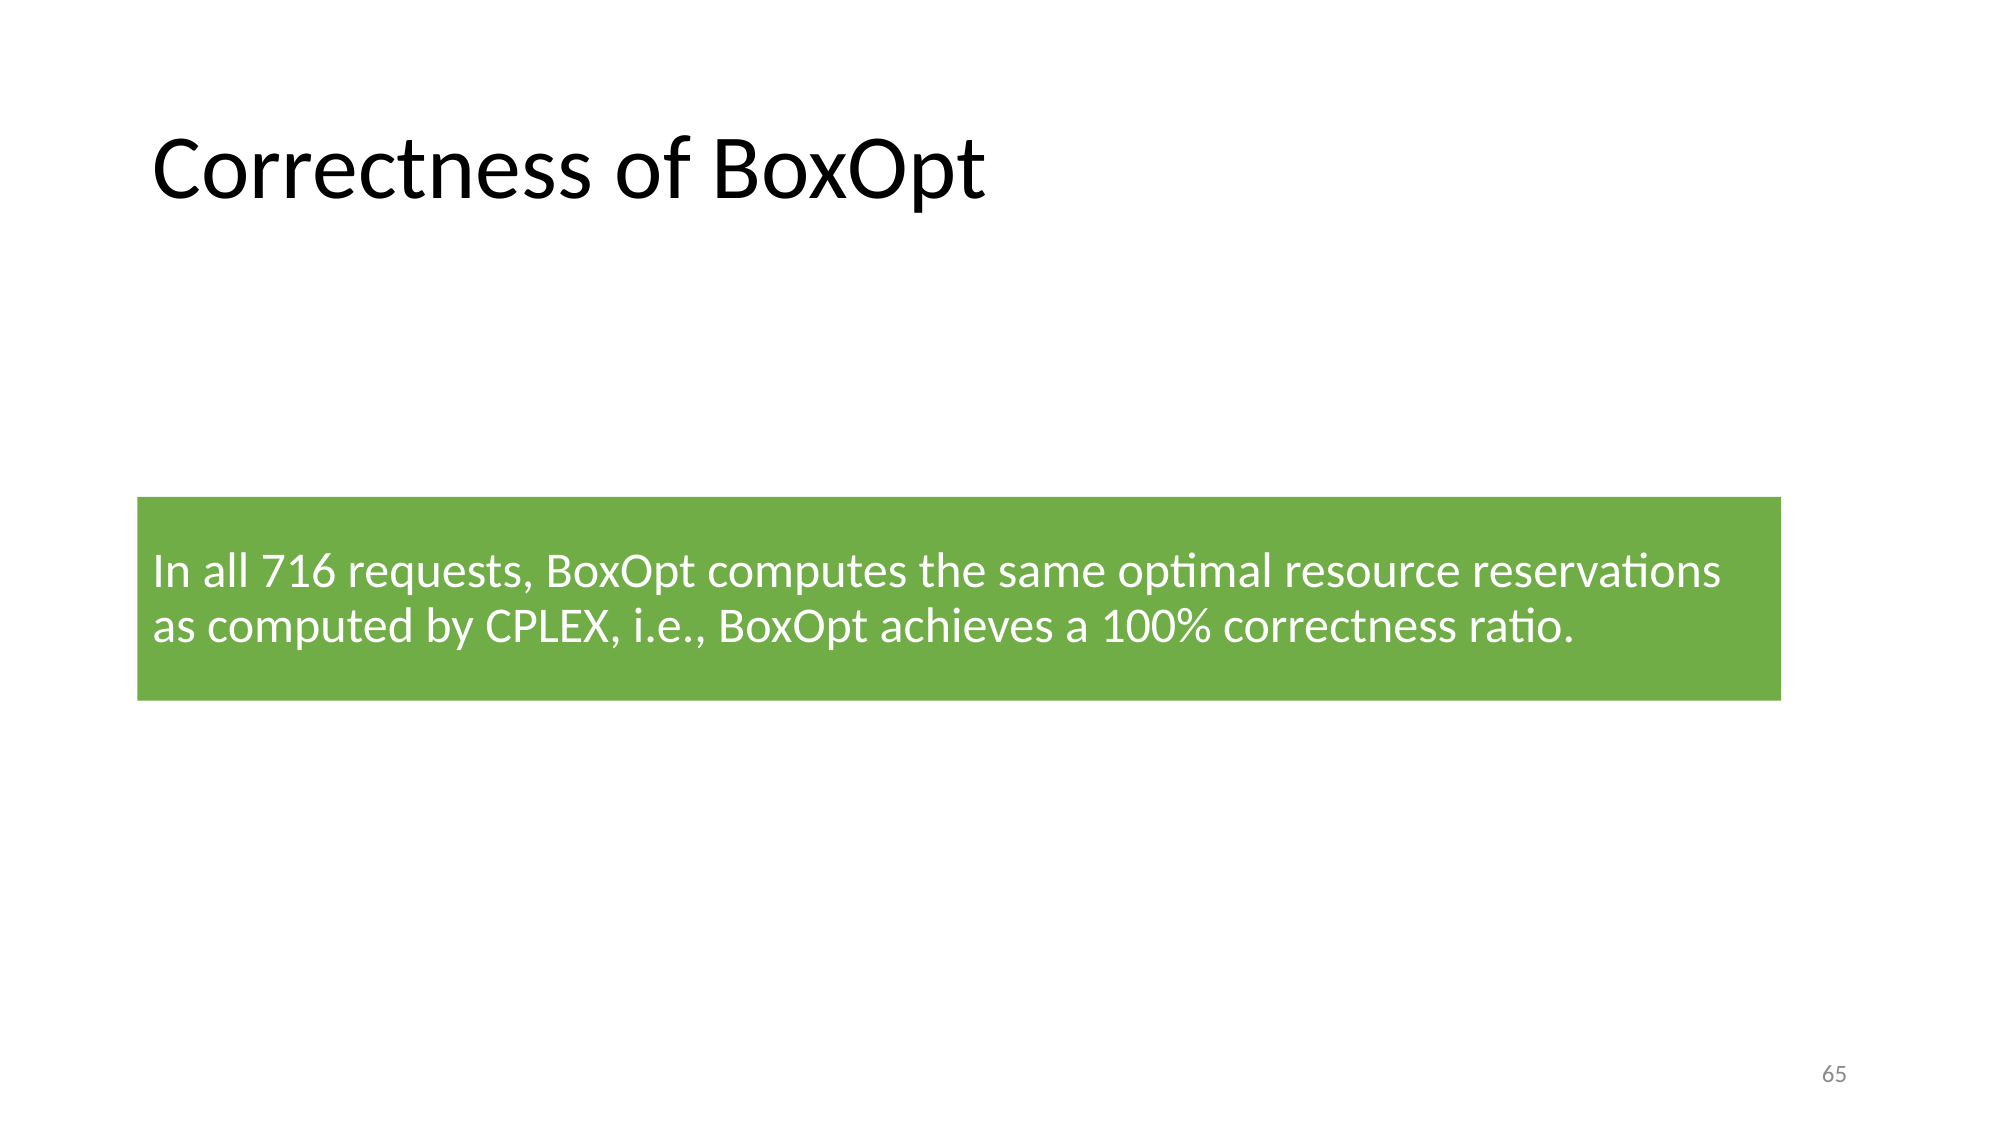

# Correctness of BoxOpt
In all 716 requests, BoxOpt computes the same optimal resource reservations as computed by CPLEX, i.e., BoxOpt achieves a 100% correctness ratio.
65